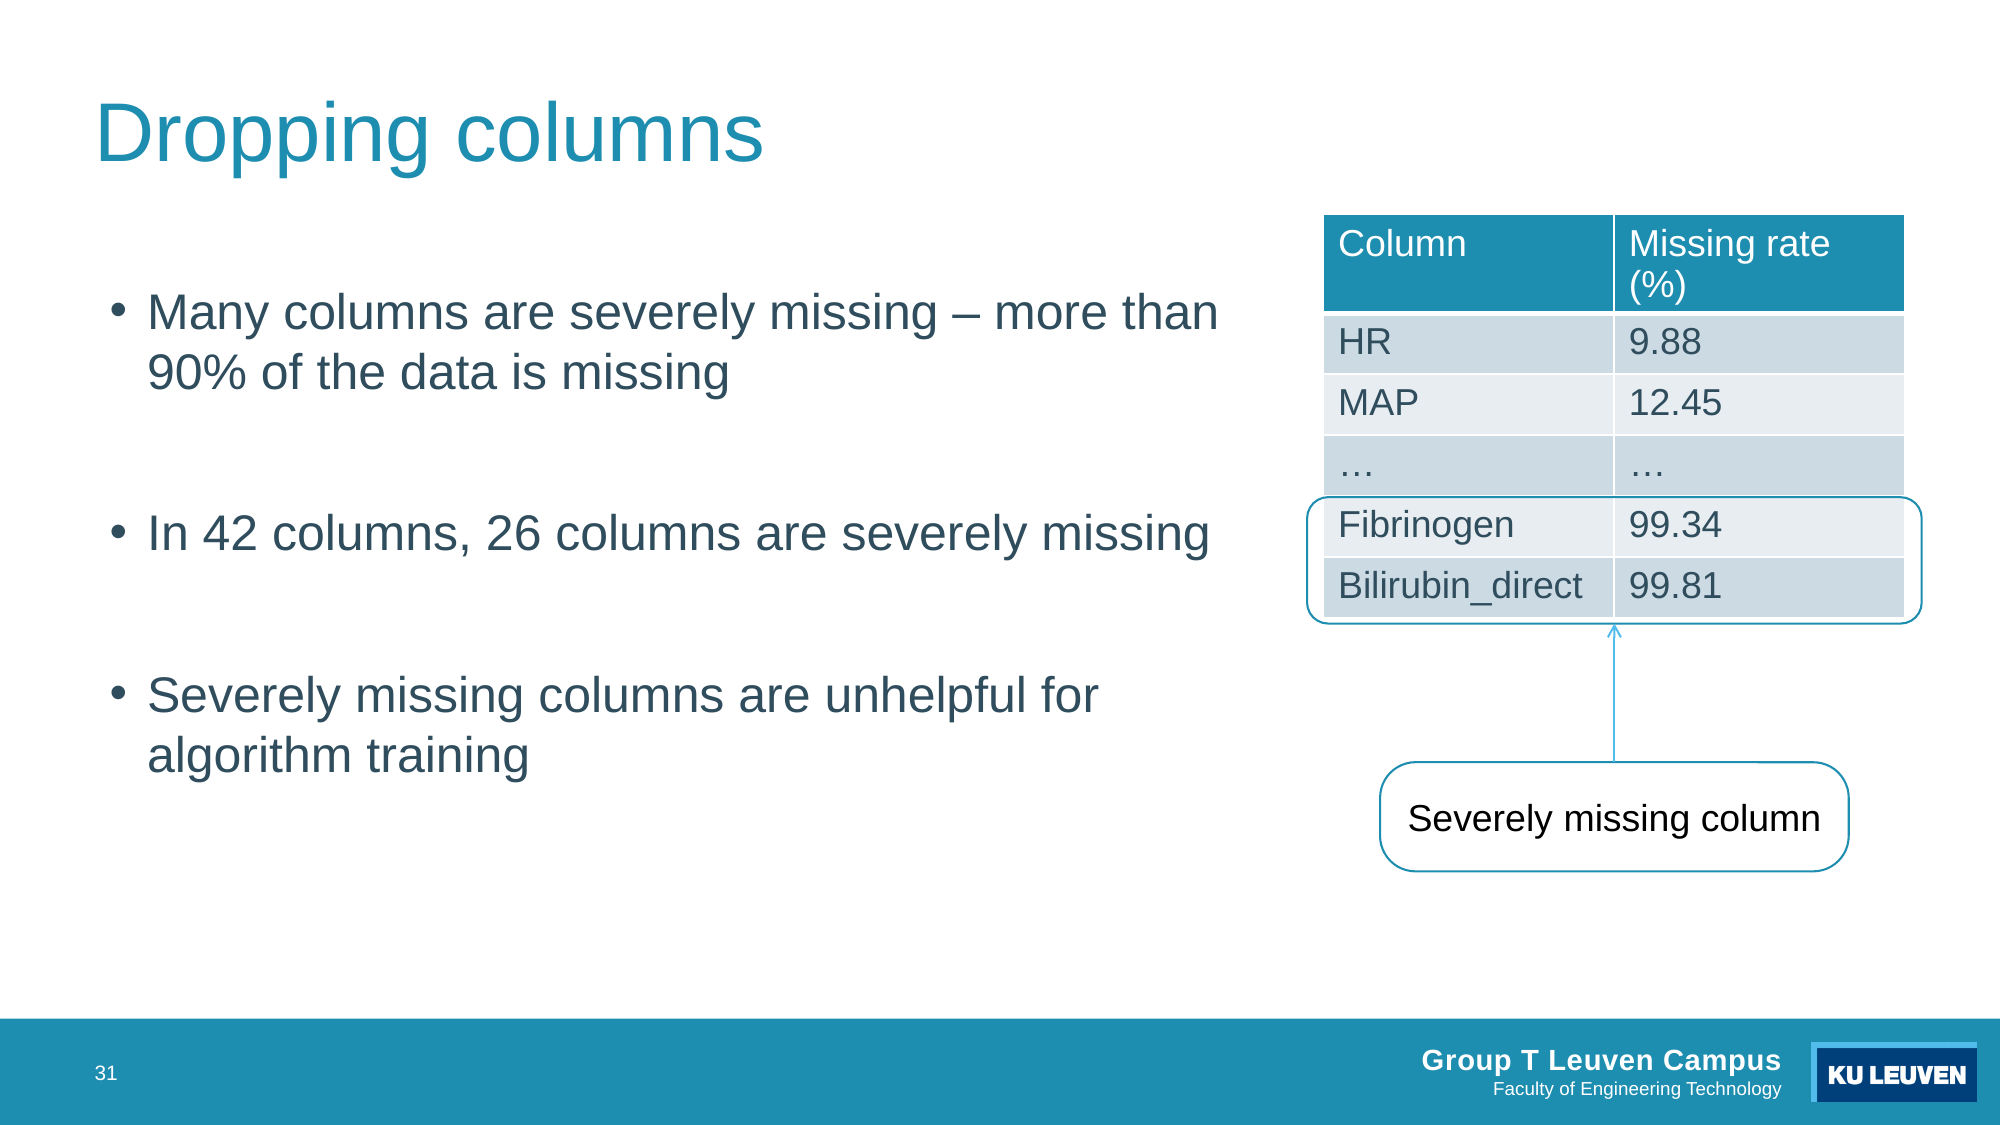

# Dropping columns
| Column | Missing rate (%) |
| --- | --- |
| HR | 9.88 |
| MAP | 12.45 |
| … | … |
| Fibrinogen | 99.34 |
| Bilirubin\_direct | 99.81 |
Many columns are severely missing – more than 90% of the data is missing

In 42 columns, 26 columns are severely missing

Severely missing columns are unhelpful for algorithm training

Severely missing column
31